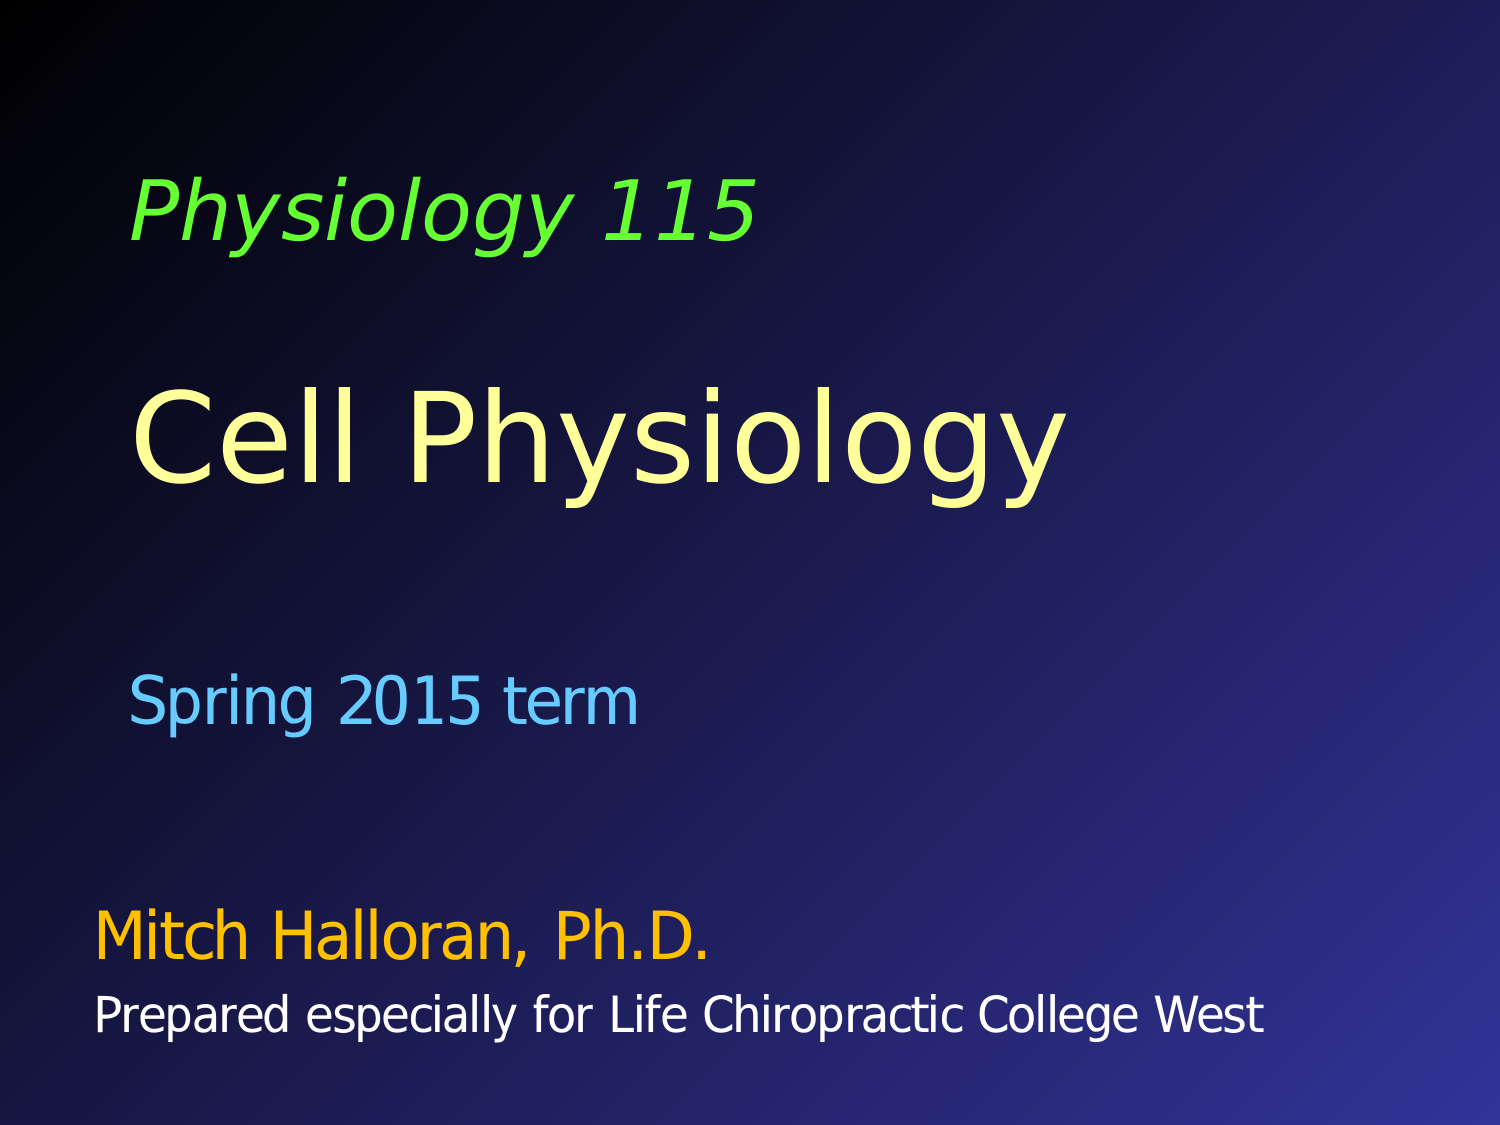

# Physiology 115 Cell Physiology Spring 2015 term
Mitch Halloran, Ph.D.
Prepared especially for Life Chiropractic College West